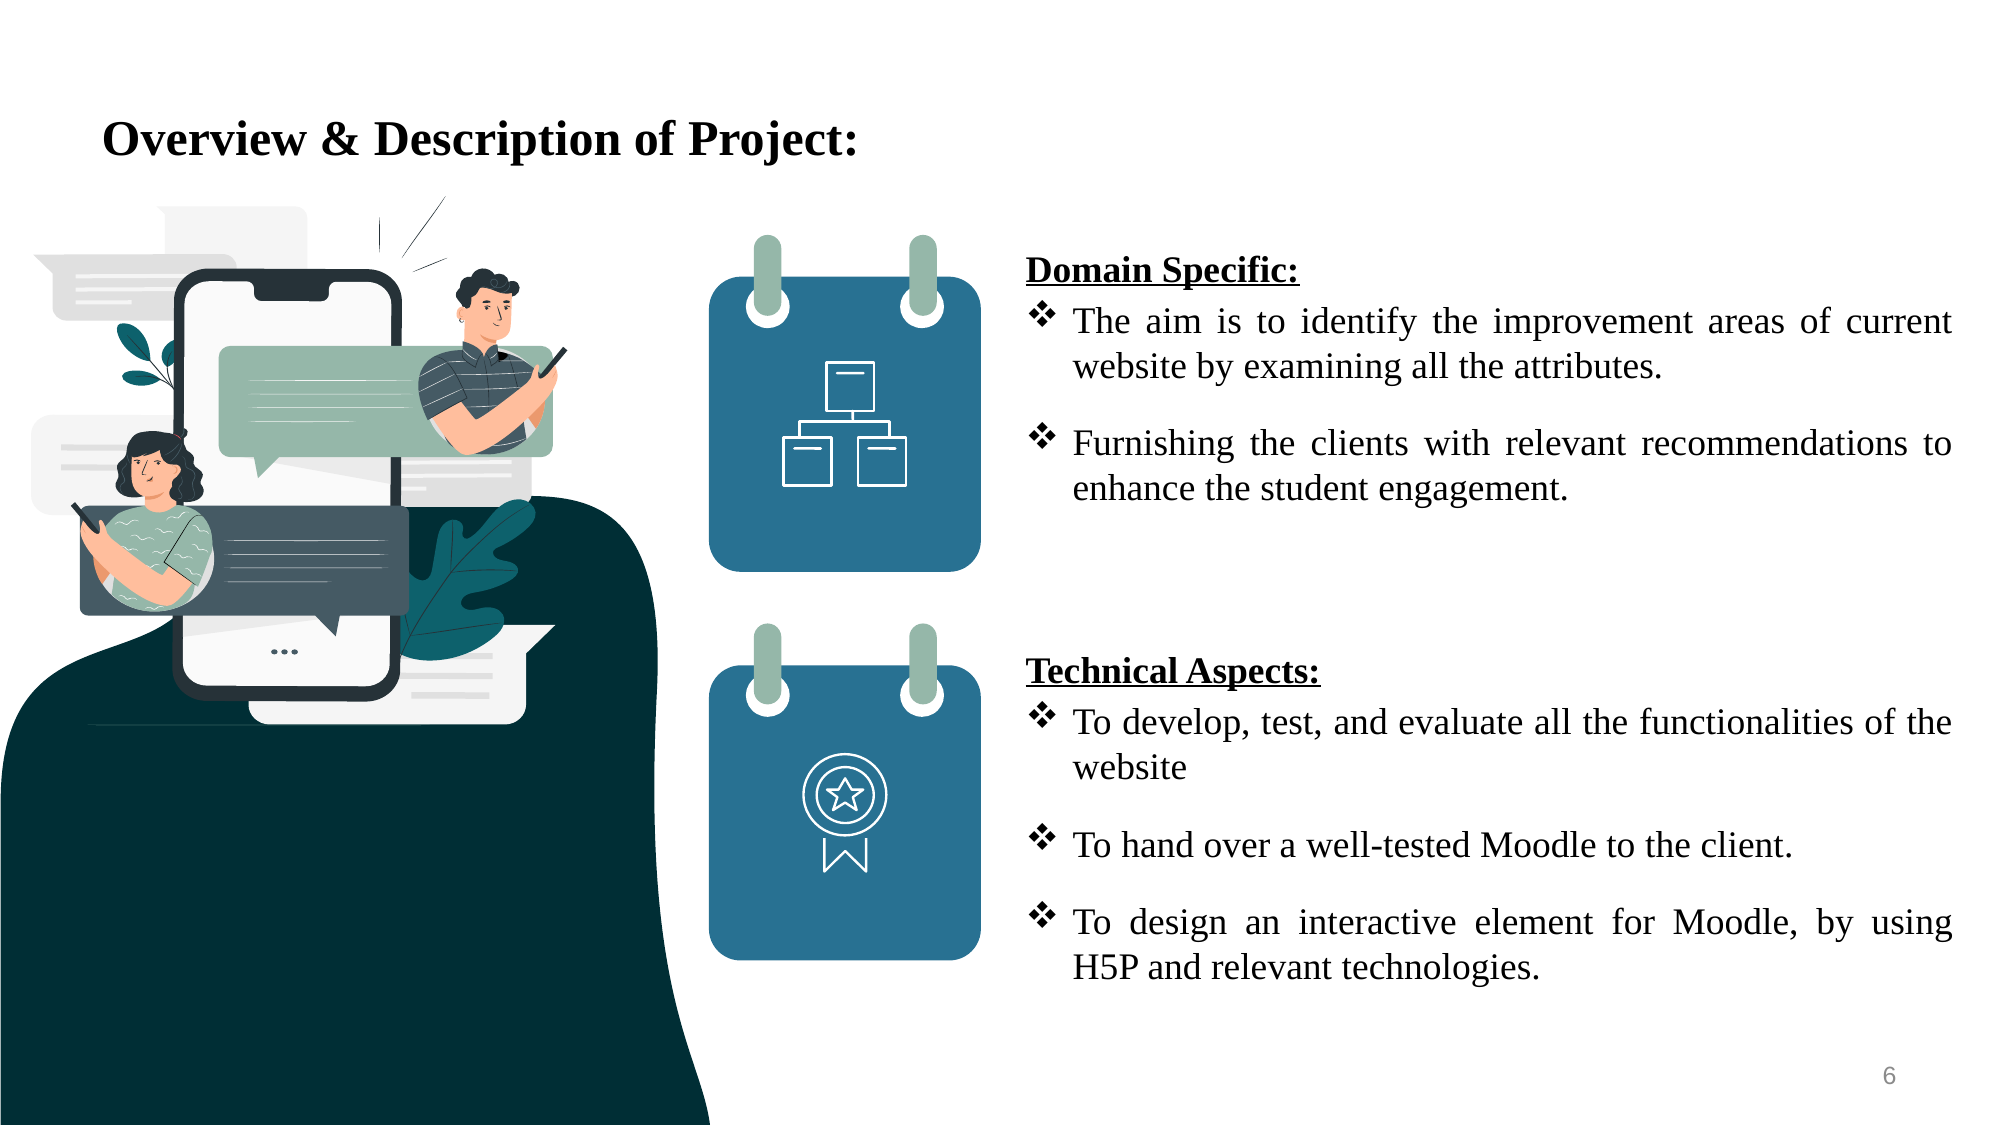

# Overview & Description of Project:

Domain Specific:
The aim is to identify the improvement areas of current website by examining all the attributes.

Furnishing the clients with relevant recommendations to enhance the student engagement.

Technical Aspects:
To develop, test, and evaluate all the functionalities of the website

To hand over a well-tested Moodle to the client.

To design an interactive element for Moodle, by using H5P and relevant technologies.

6